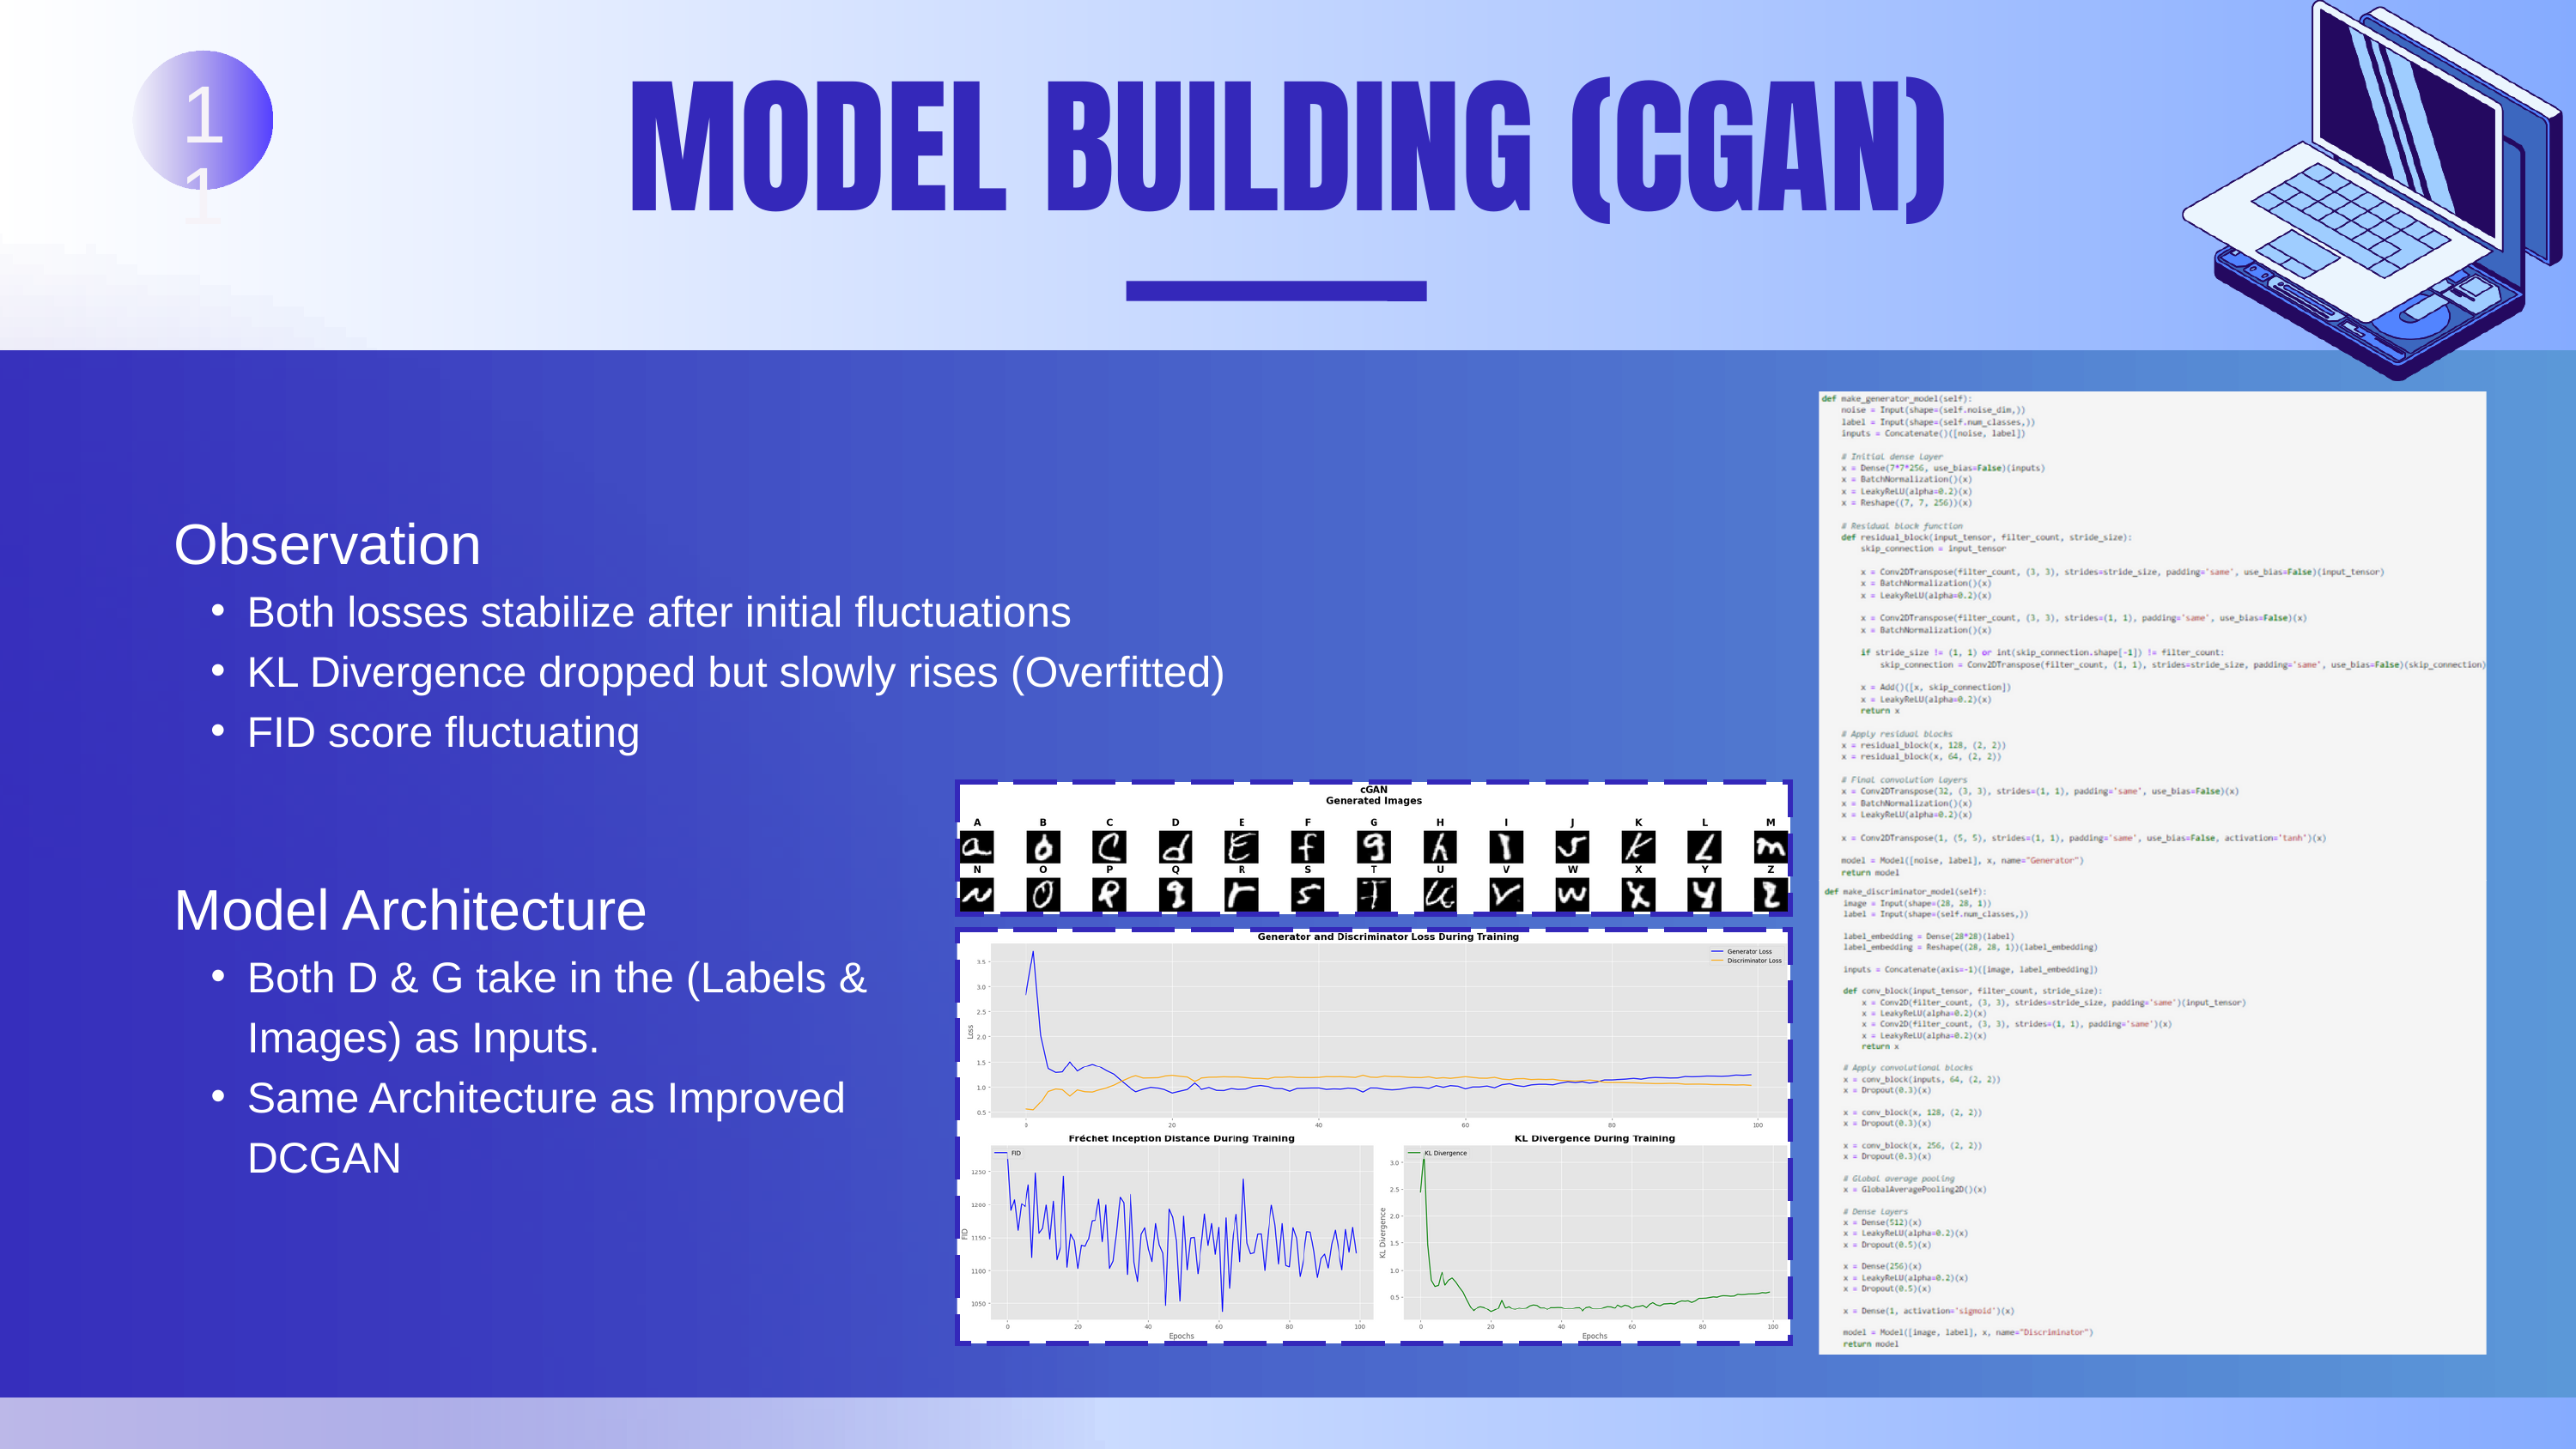

MODEL BUILDING (CGAN)

11

Observation
Both losses stabilize after initial fluctuations
KL Divergence dropped but slowly rises (Overfitted)
FID score fluctuating

Model Architecture
Both D & G take in the (Labels & Images) as Inputs.
Same Architecture as Improved DCGAN